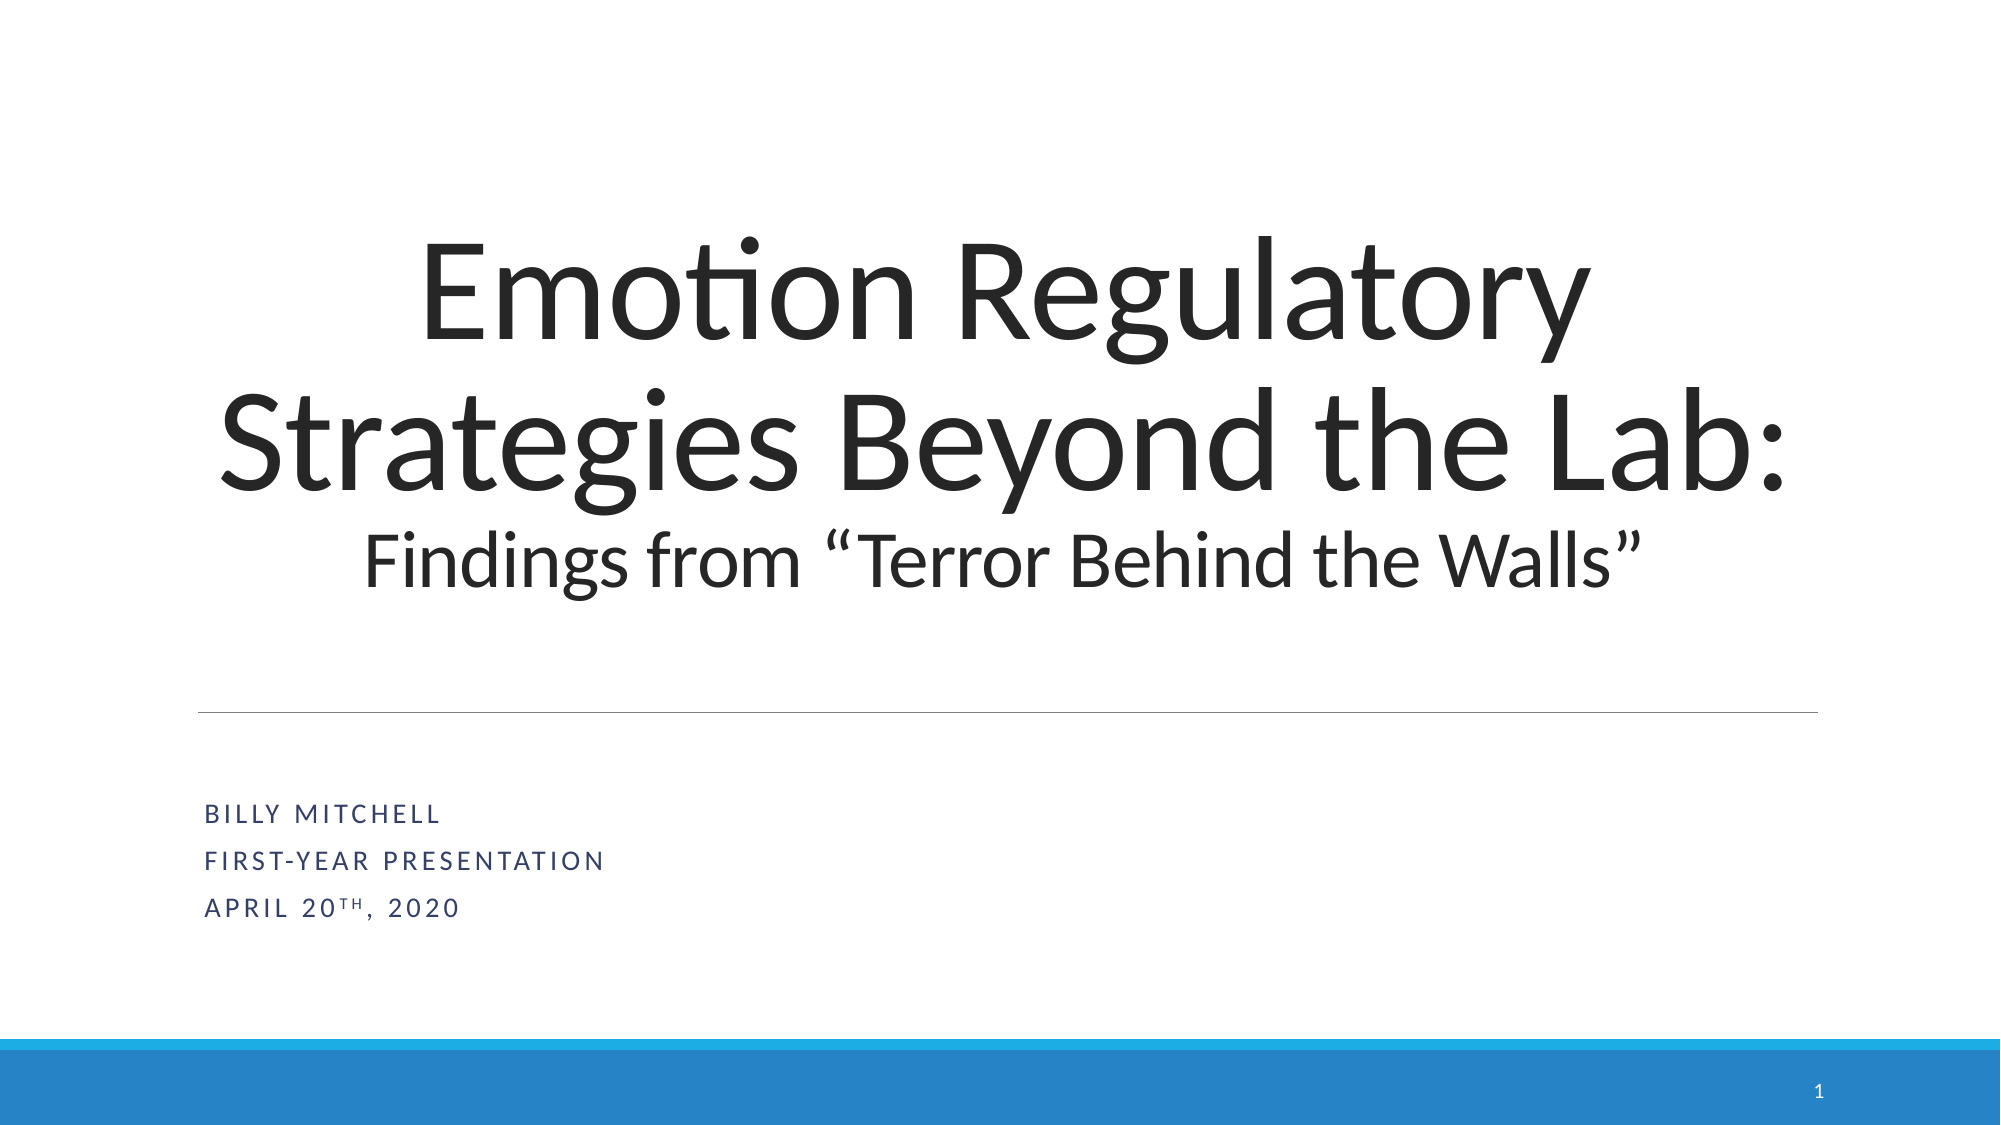

# Emotion Regulatory Strategies Beyond the Lab: Findings from “Terror Behind the Walls”
Billy Mitchell
First-Year Presentation
April 20th, 2020
1